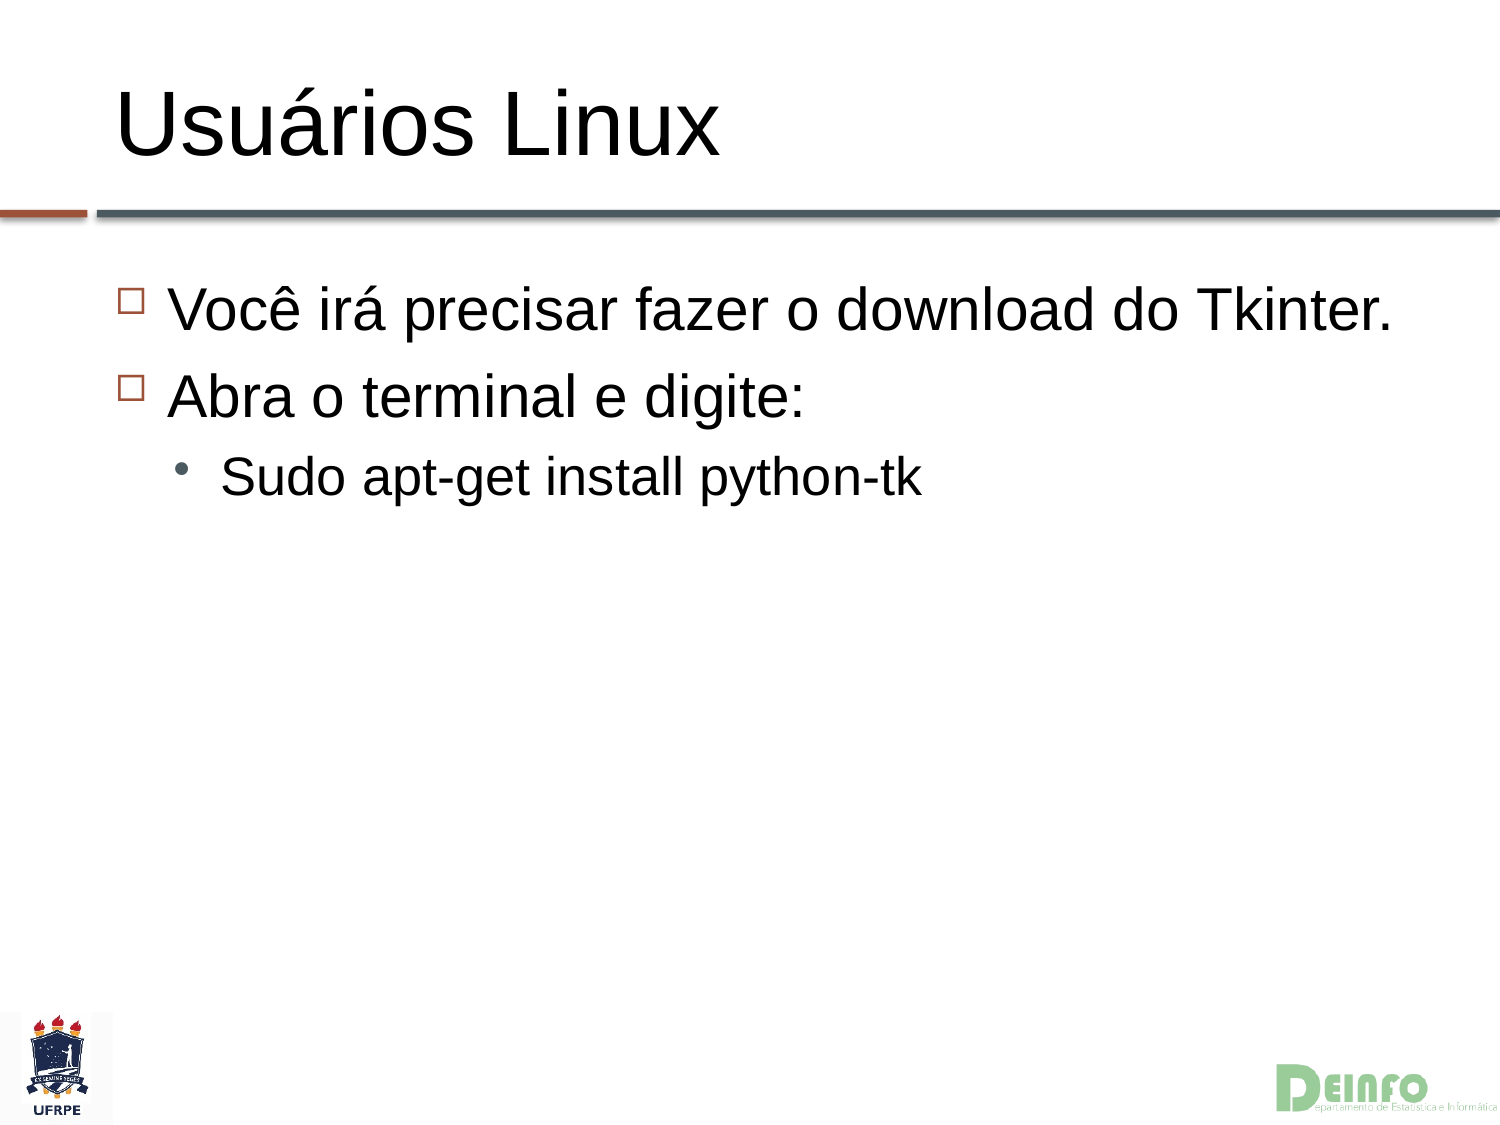

# Usuários Linux
Você irá precisar fazer o download do Tkinter.
Abra o terminal e digite:
Sudo apt-get install python-tk